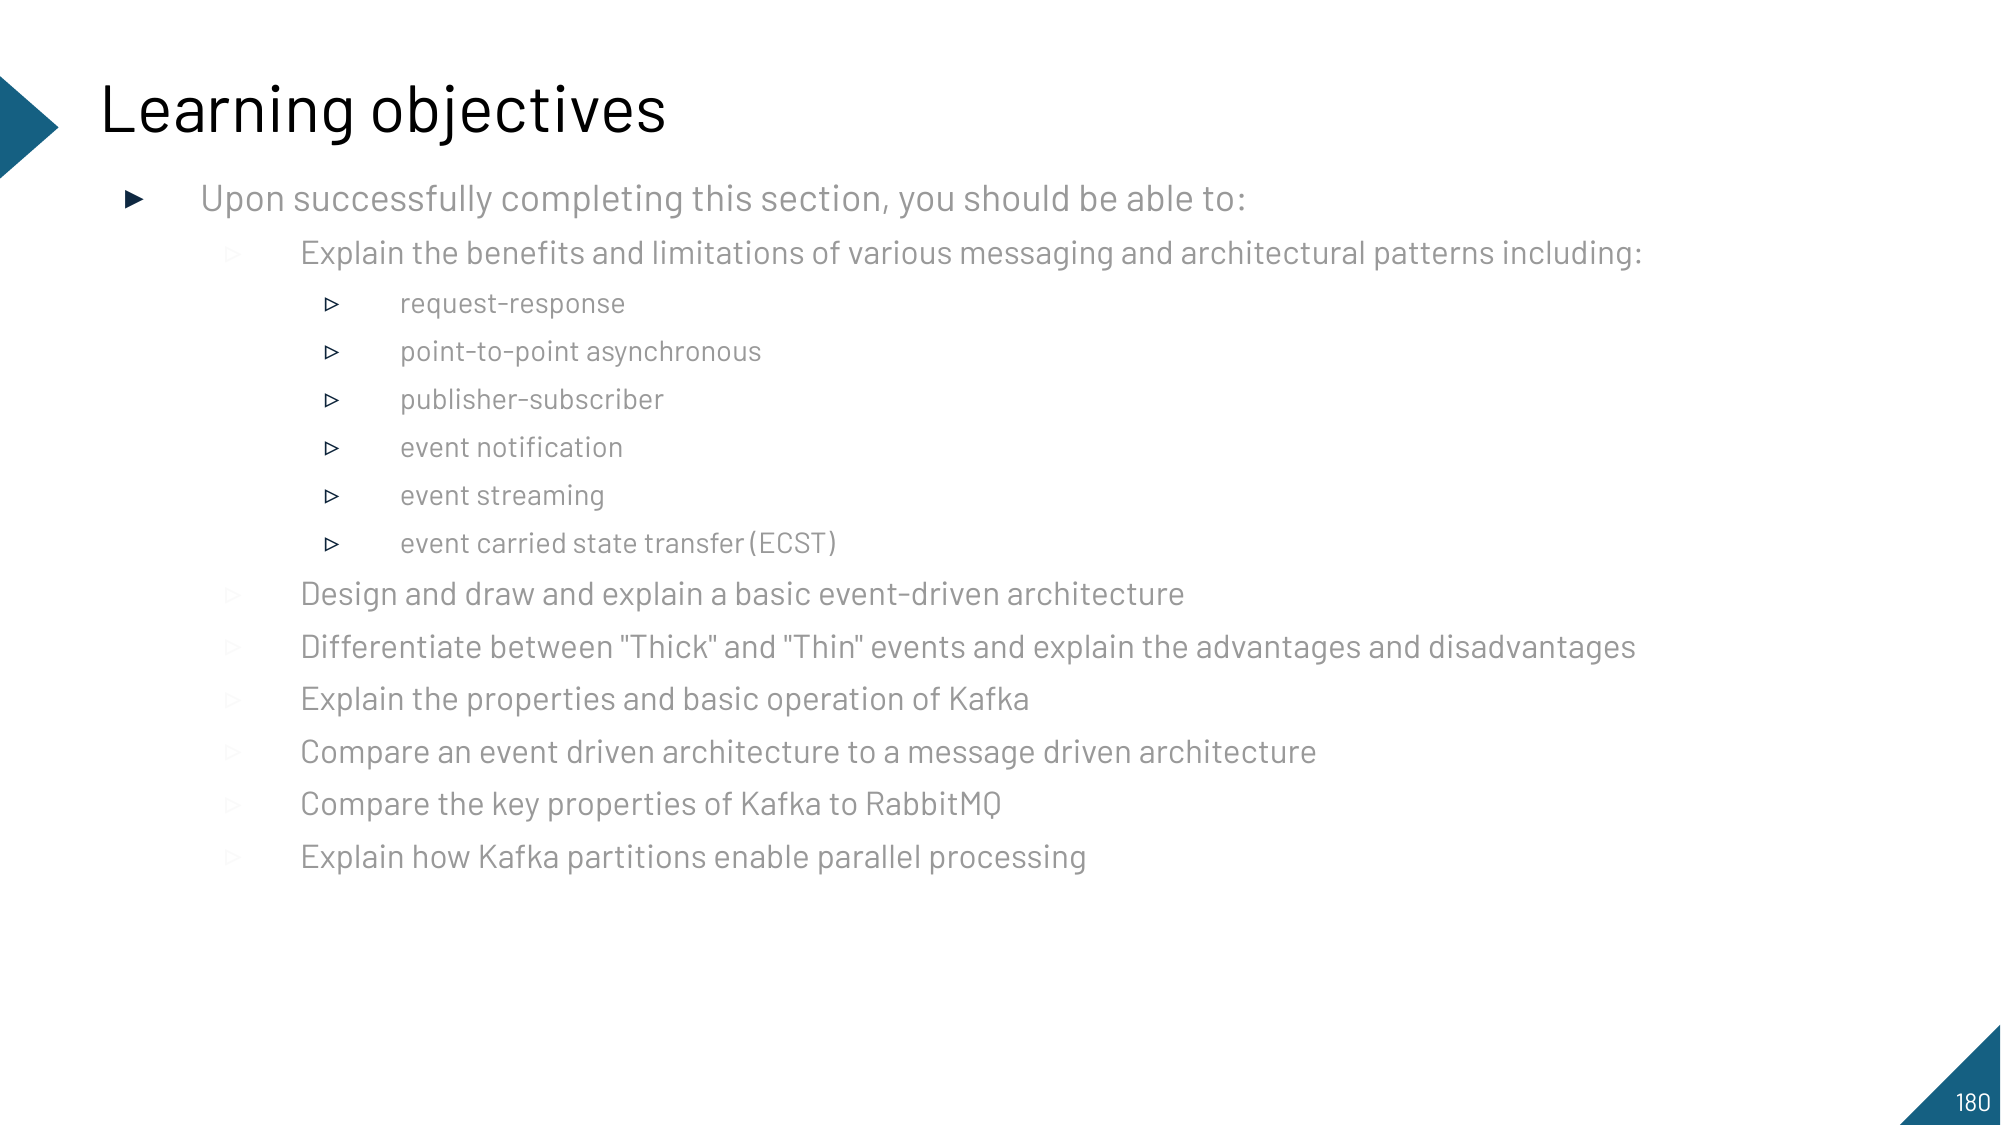

# Learning objectives
Upon successfully completing this section, you should be able to:
Explain the benefits and limitations of various messaging and architectural patterns including:
request-response
point-to-point asynchronous
publisher-subscriber
event notification
event streaming
event carried state transfer (ECST)
Design and draw and explain a basic event-driven architecture
Differentiate between "Thick" and "Thin" events and explain the advantages and disadvantages
Explain the properties and basic operation of Kafka
Compare an event driven architecture to a message driven architecture
Compare the key properties of Kafka to RabbitMQ
Explain how Kafka partitions enable parallel processing
180